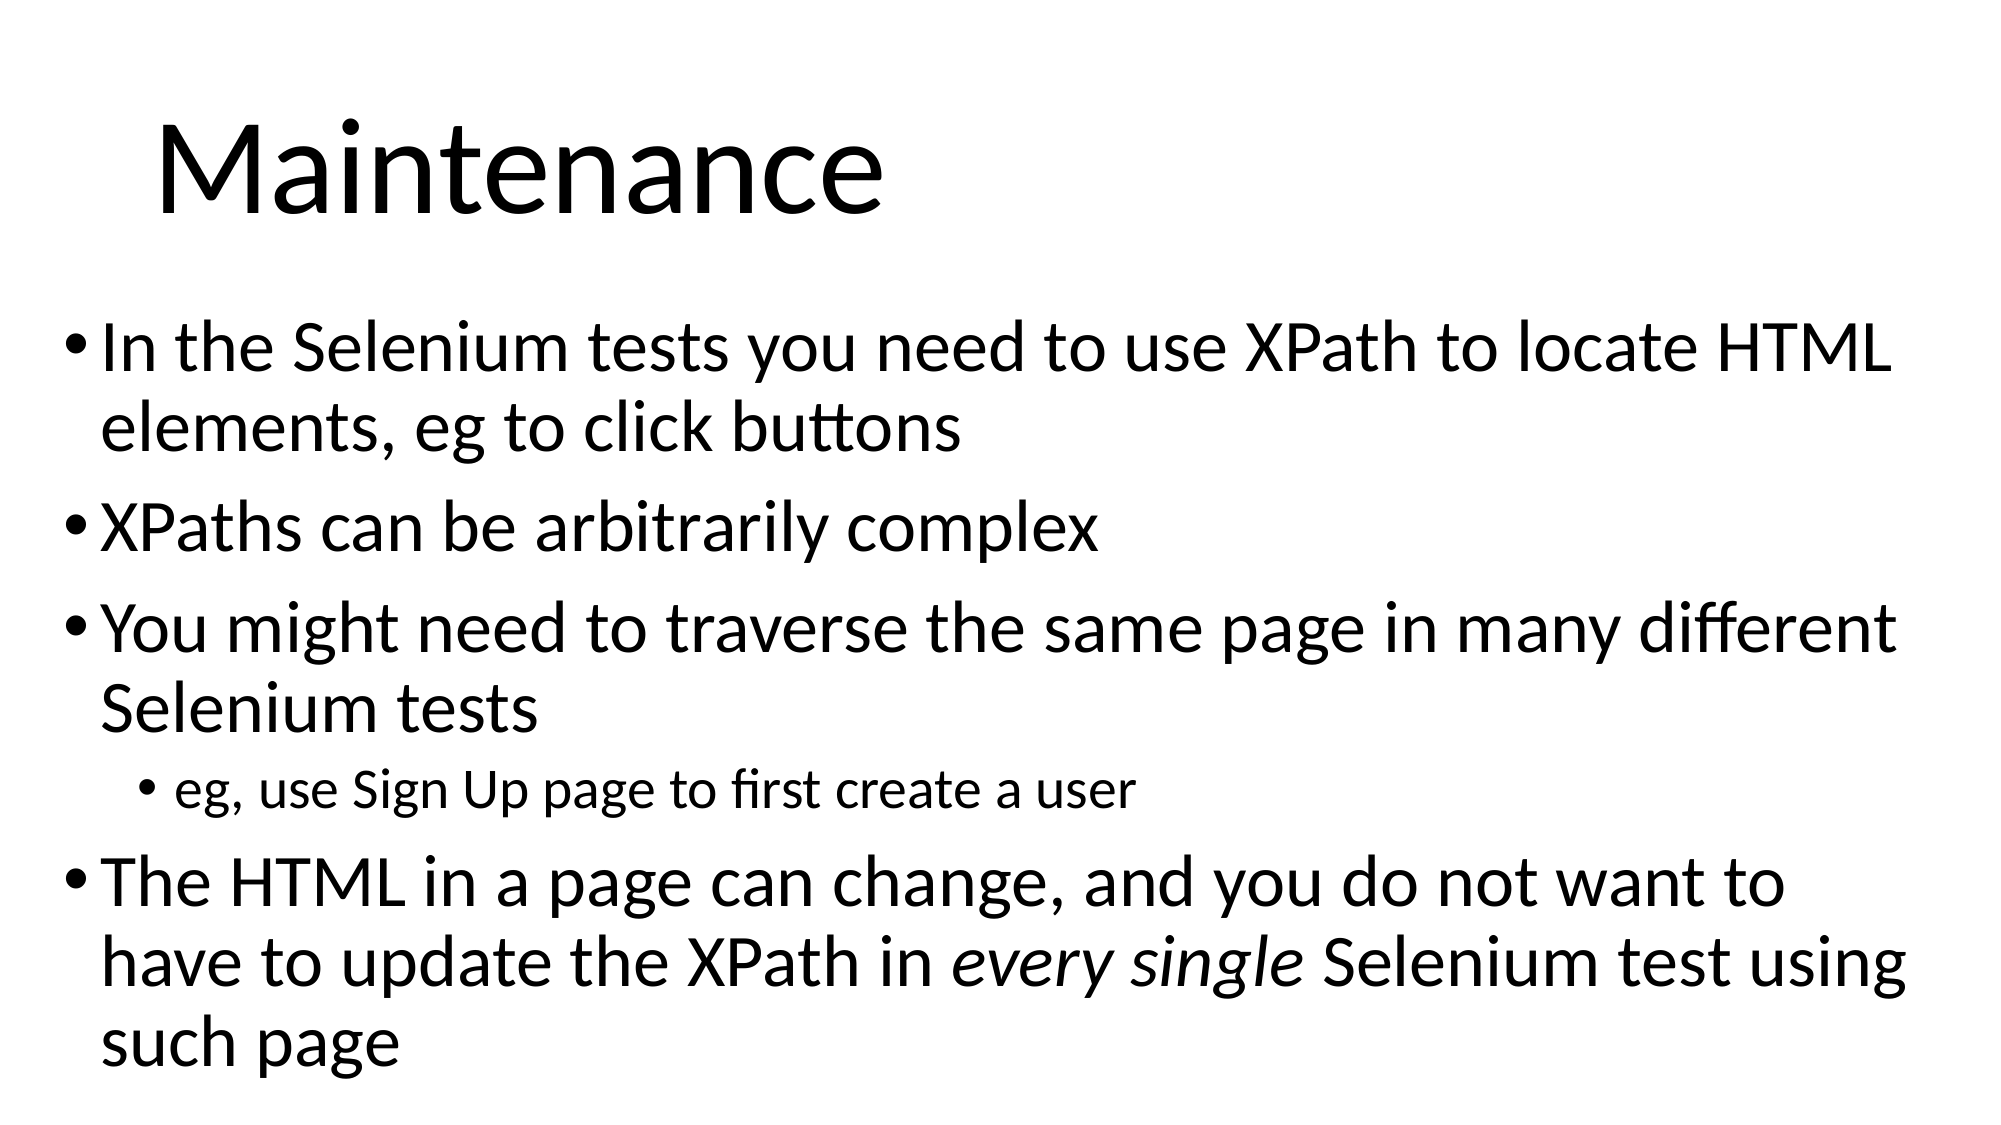

# Maintenance
In the Selenium tests you need to use XPath to locate HTML elements, eg to click buttons
XPaths can be arbitrarily complex
You might need to traverse the same page in many different Selenium tests
eg, use Sign Up page to first create a user
The HTML in a page can change, and you do not want to have to update the XPath in every single Selenium test using such page